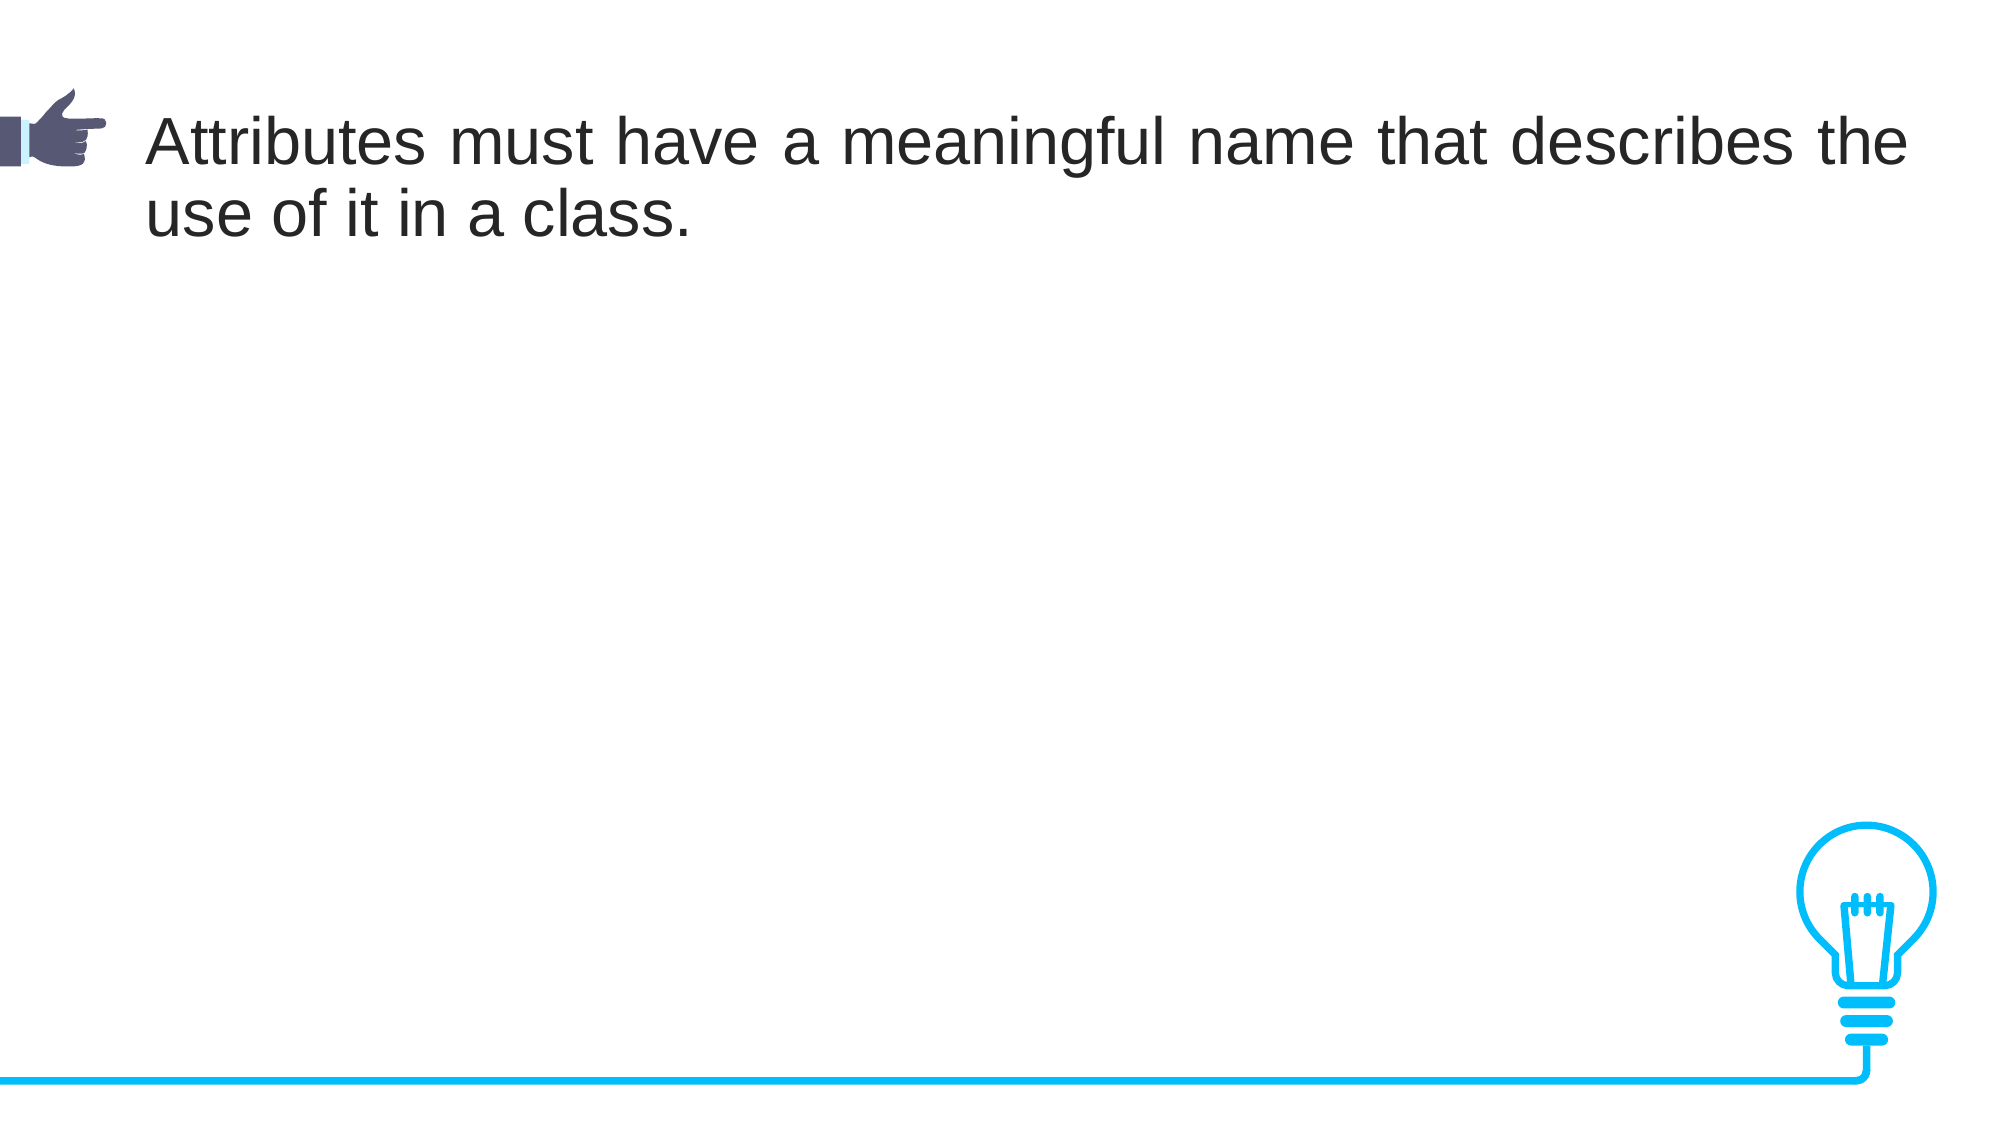

Attributes must have a meaningful name that describes the use of it in a class.